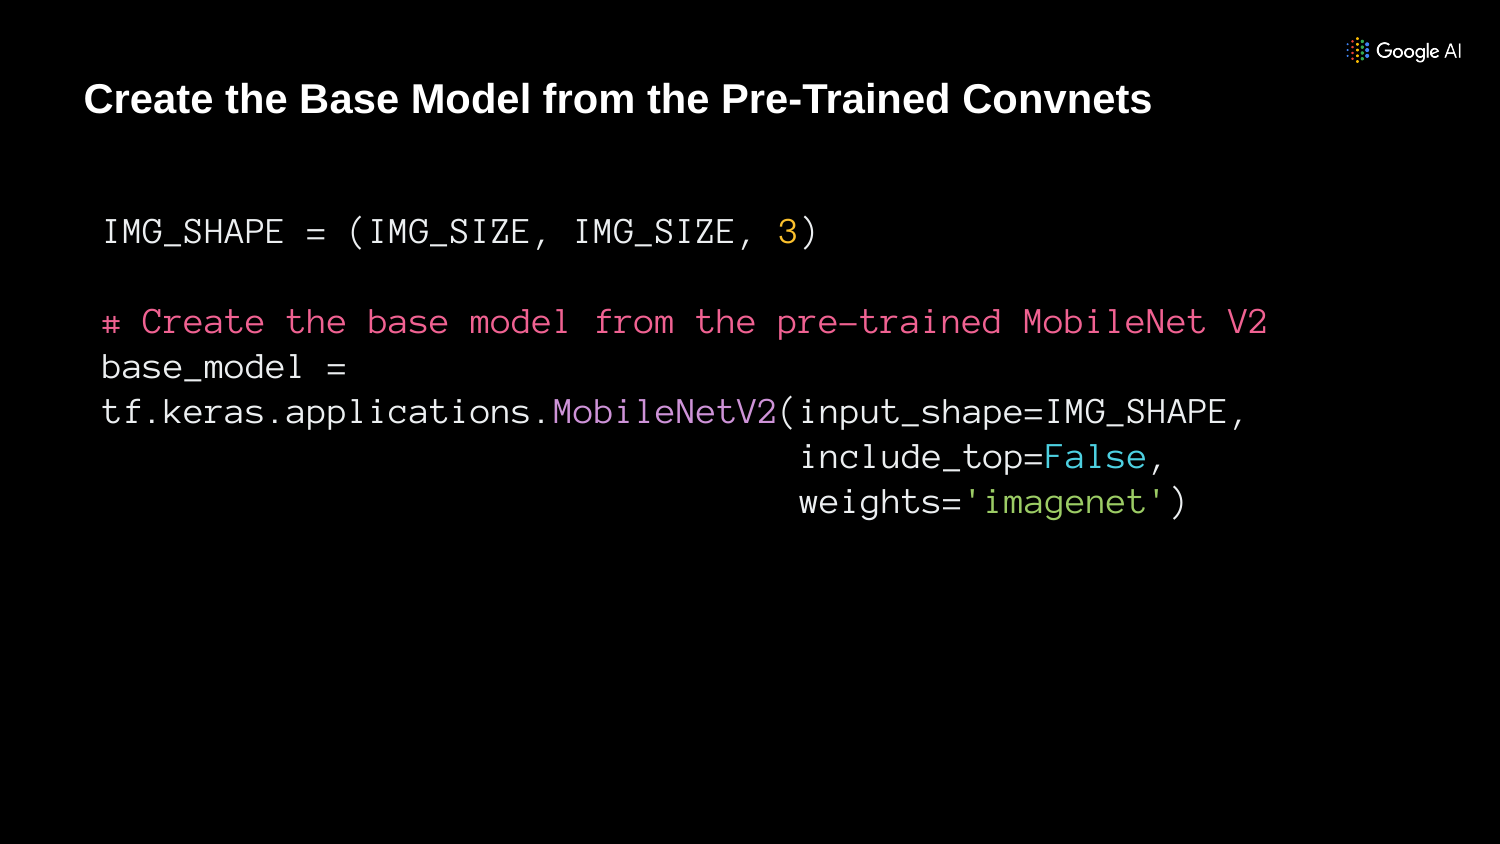

Create the Base Model from the Pre-Trained Convnets
IMG_SHAPE = (IMG_SIZE, IMG_SIZE, 3)

# Create the base model from the pre-trained MobileNet V2
base_model = tf.keras.applications.MobileNetV2(input_shape=IMG_SHAPE,
                                  include_top=False,
                                  weights='imagenet')